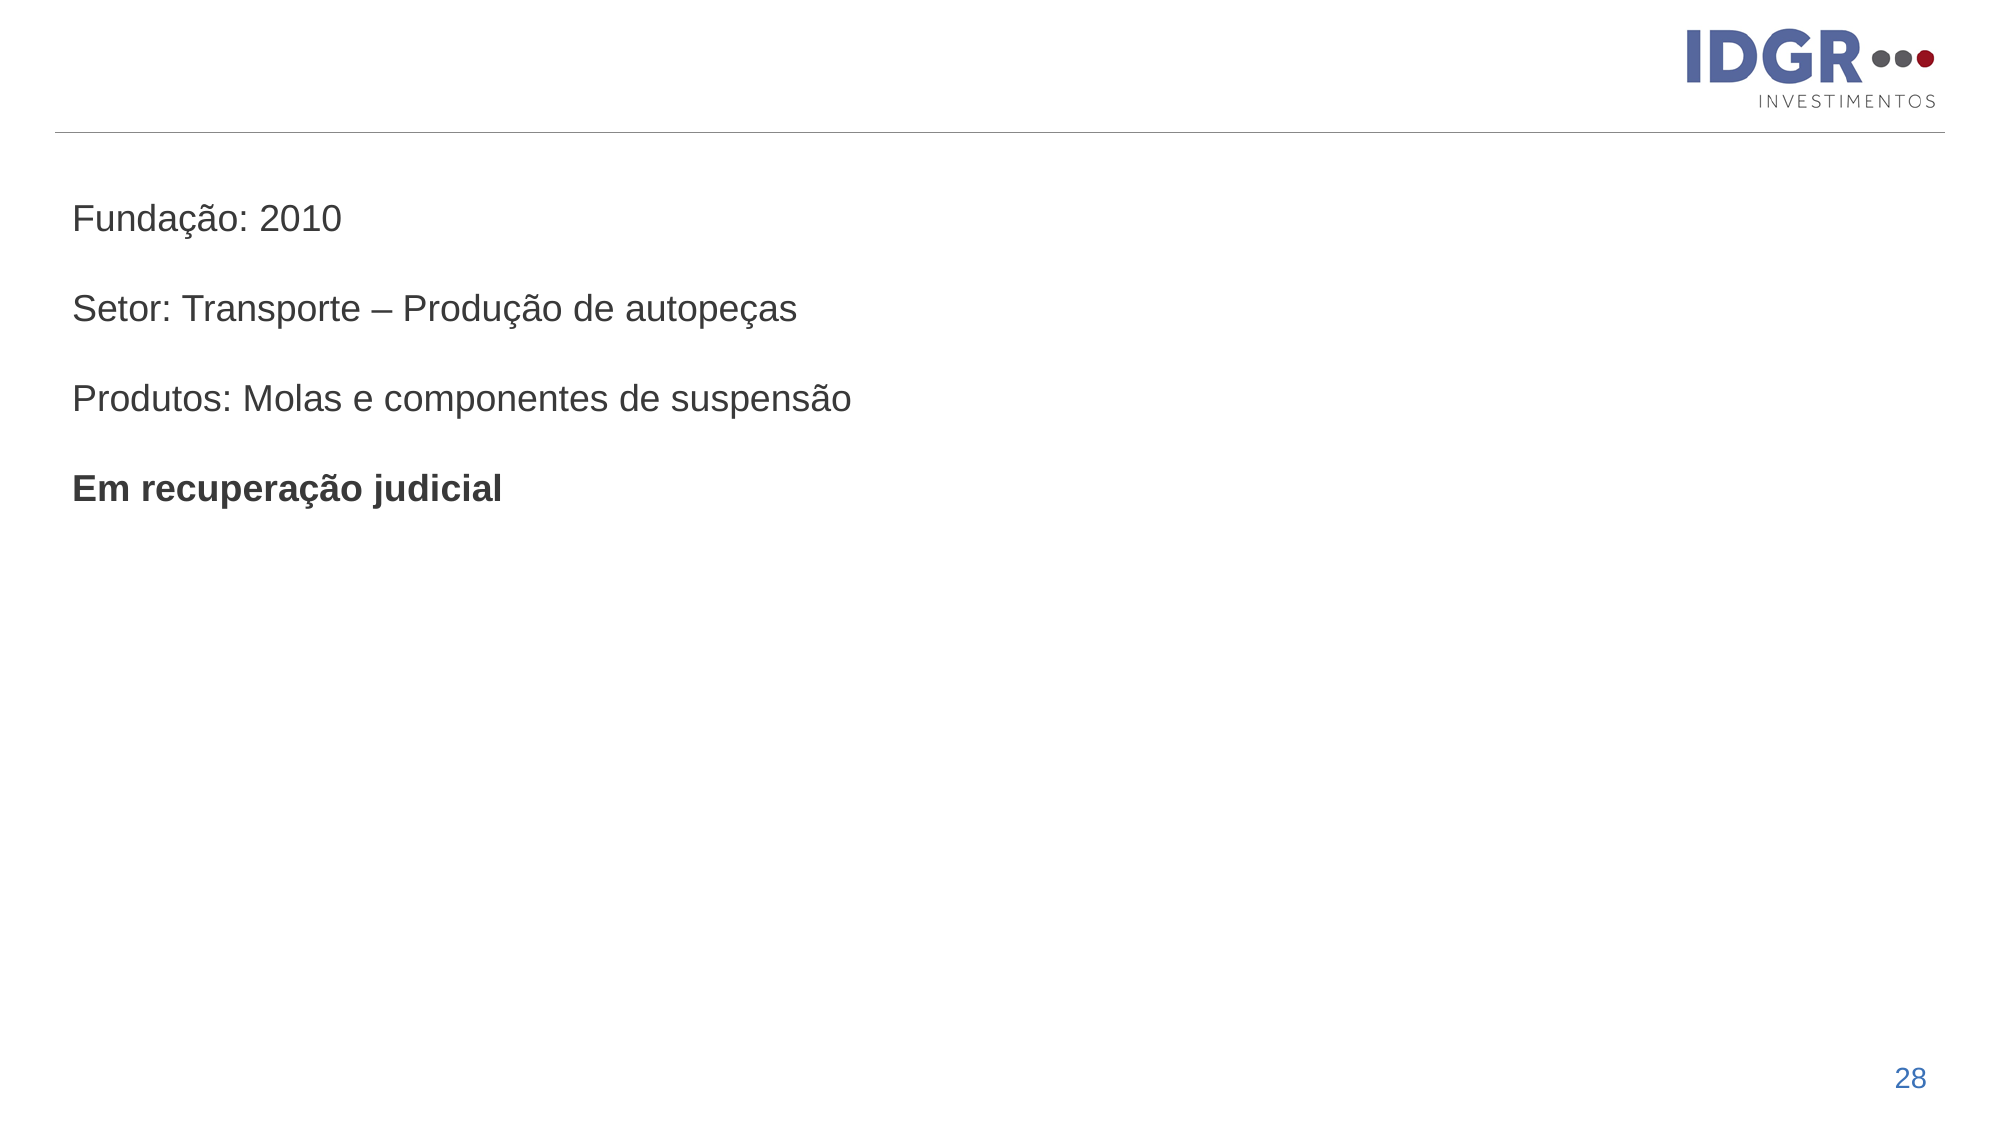

#

Fundação: 2010

Setor: Transporte – Produção de autopeças

Produtos: Molas e componentes de suspensão

Em recuperação judicial